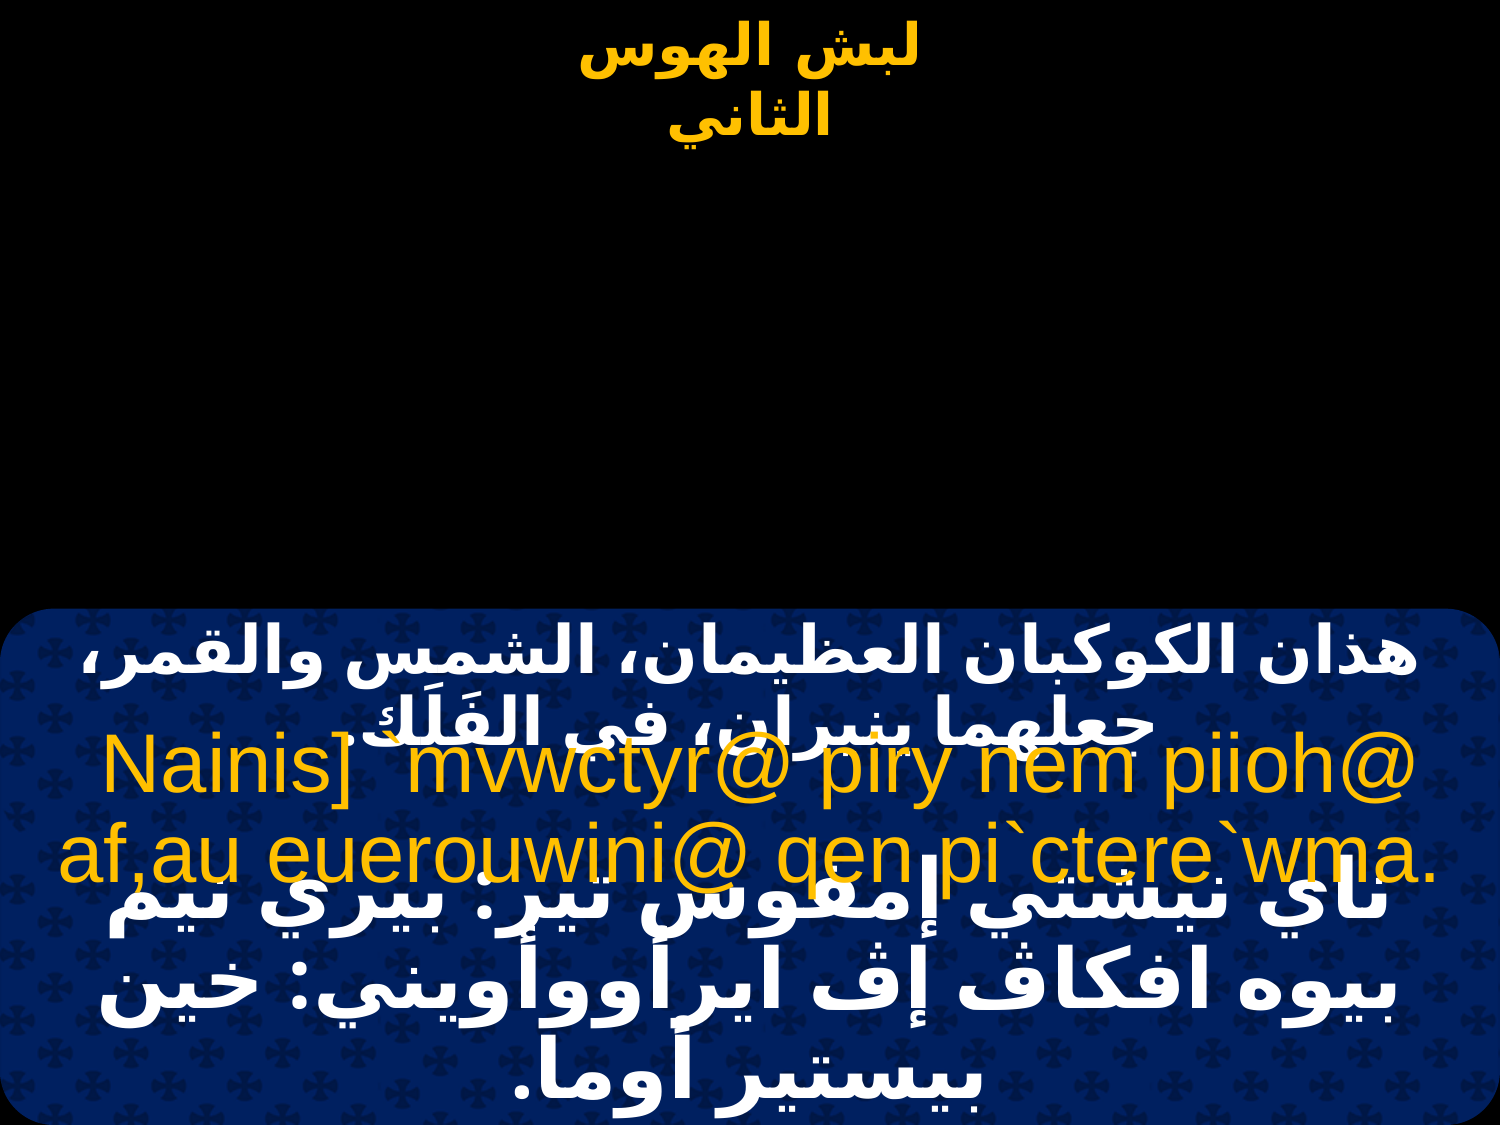

#
هذان الكوكبان العظيمان، الشمس والقمر، جعلهما ينيران، في الفَلَك.
 Nainis] `mvwctyr@ piry nem piioh@ af,au euerouwini@ qen pi`ctere`wma.
ناي نيشتي إمفوس تير: بيري نيم بيوه افكاڤ إڤ ايرأووأويني: خين بيستير أوما.